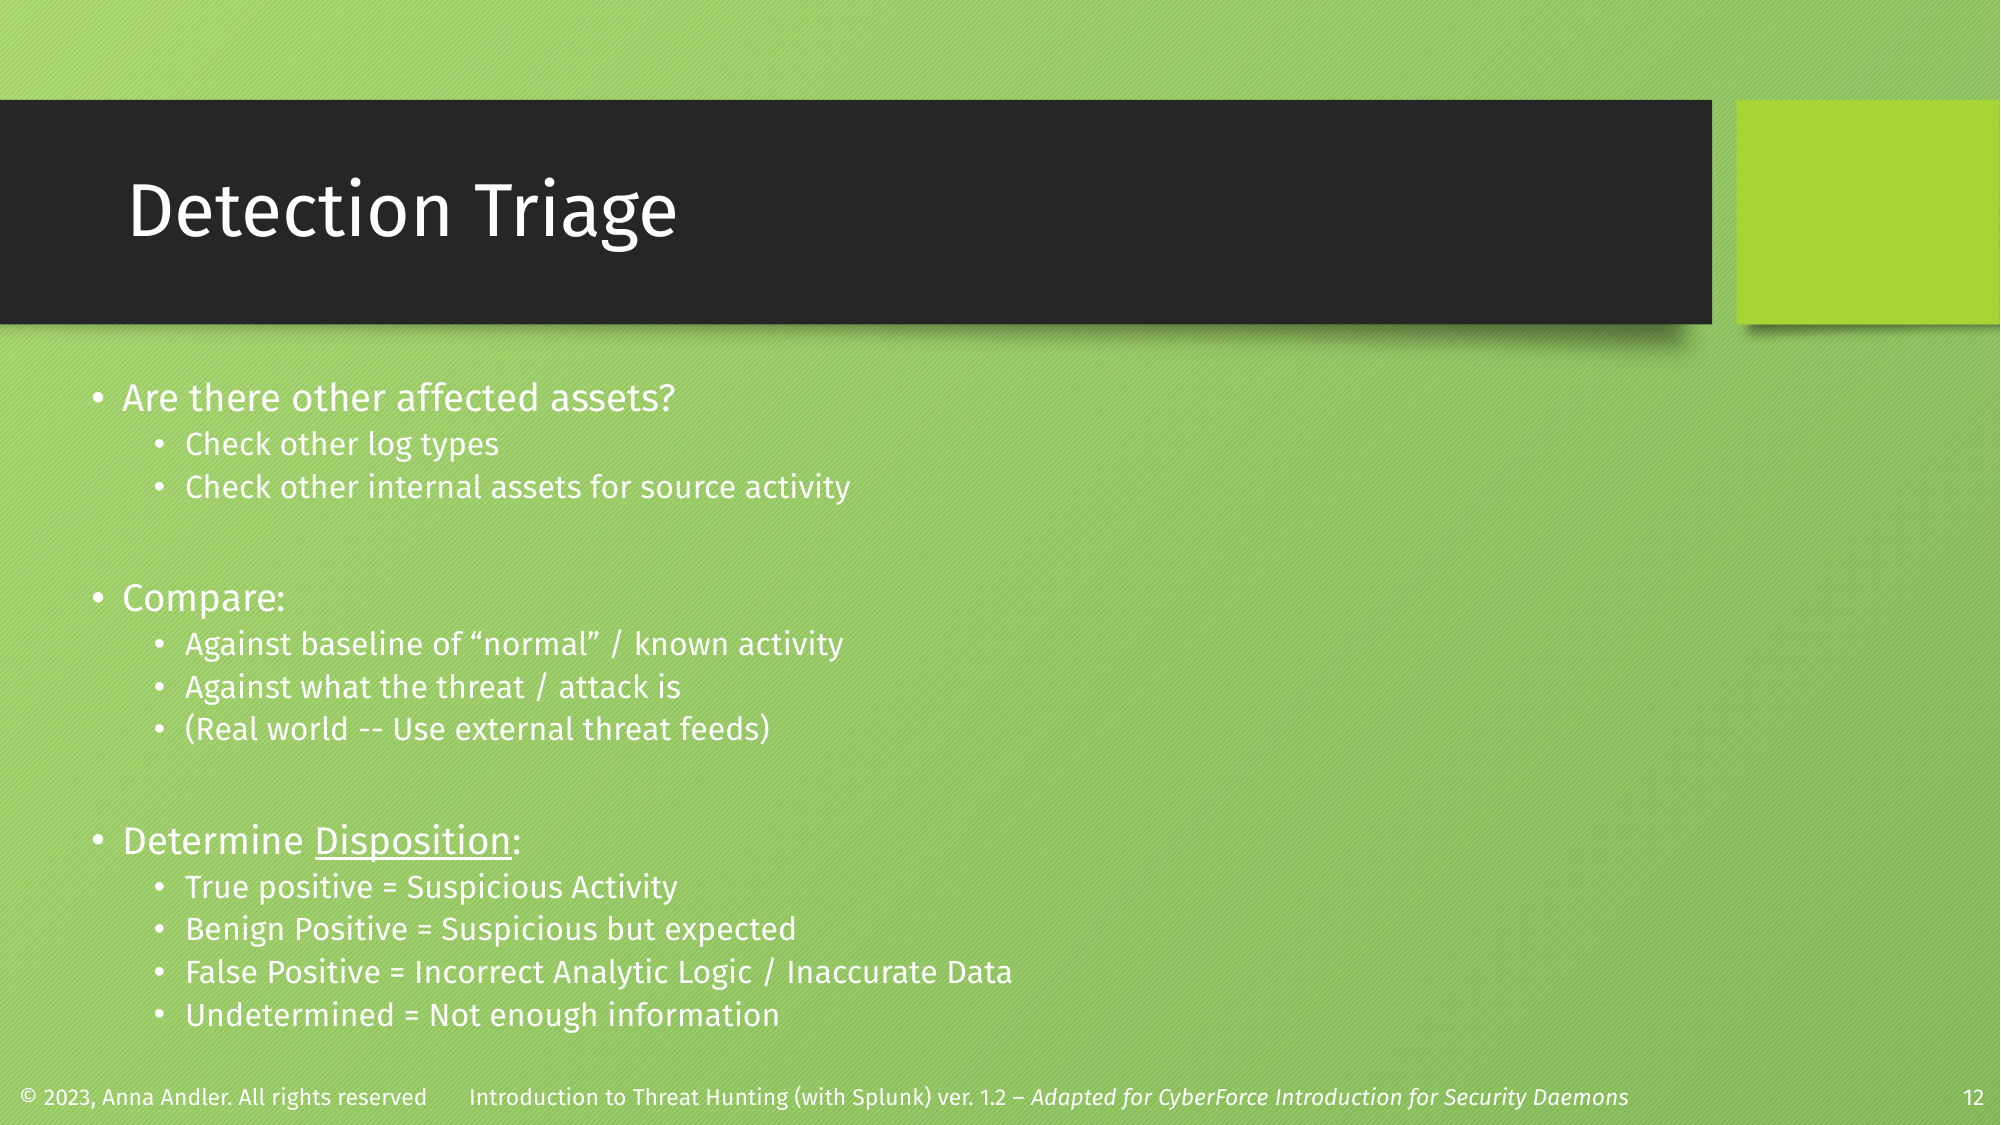

# Detection Triage
Are there other affected assets?
Check other log types
Check other internal assets for source activity

Compare:
Against baseline of “normal” / known activity
Against what the threat / attack is
(Real world -- Use external threat feeds)

Determine Disposition:
True positive = Suspicious Activity
Benign Positive = Suspicious but expected
False Positive = Incorrect Analytic Logic / Inaccurate Data
Undetermined = Not enough information

© 2023, Anna Andler. All rights reserved	Introduction to Threat Hunting (with Splunk) ver. 1.2 – Adapted for CyberForce Introduction for Security Daemons		                        12